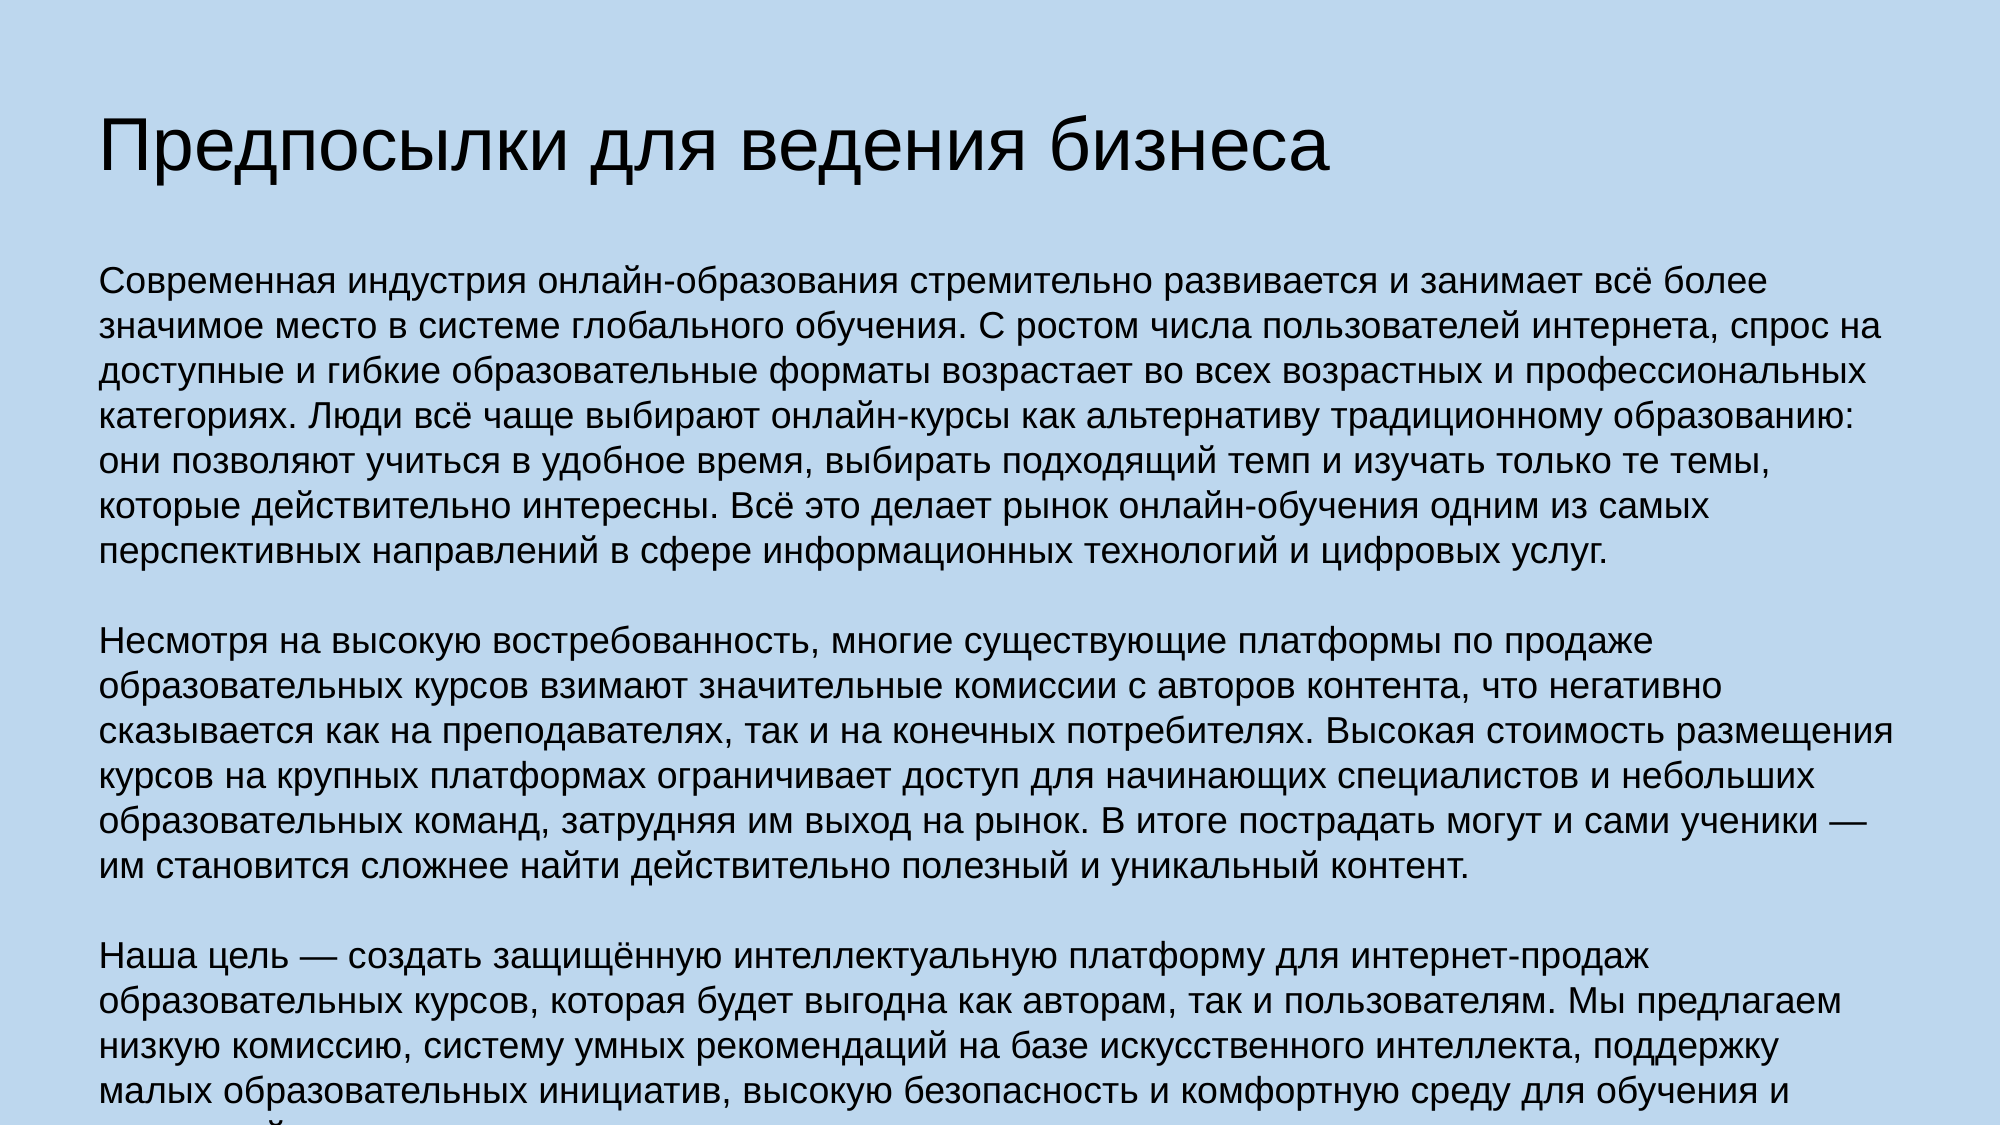

Предпосылки для ведения бизнеса
Современная индустрия онлайн-образования стремительно развивается и занимает всё более значимое место в системе глобального обучения. С ростом числа пользователей интернета, спрос на доступные и гибкие образовательные форматы возрастает во всех возрастных и профессиональных категориях. Люди всё чаще выбирают онлайн-курсы как альтернативу традиционному образованию: они позволяют учиться в удобное время, выбирать подходящий темп и изучать только те темы, которые действительно интересны. Всё это делает рынок онлайн-обучения одним из самых перспективных направлений в сфере информационных технологий и цифровых услуг.

Несмотря на высокую востребованность, многие существующие платформы по продаже образовательных курсов взимают значительные комиссии с авторов контента, что негативно сказывается как на преподавателях, так и на конечных потребителях. Высокая стоимость размещения курсов на крупных платформах ограничивает доступ для начинающих специалистов и небольших образовательных команд, затрудняя им выход на рынок. В итоге пострадать могут и сами ученики — им становится сложнее найти действительно полезный и уникальный контент.

Наша цель — создать защищённую интеллектуальную платформу для интернет-продаж образовательных курсов, которая будет выгодна как авторам, так и пользователям. Мы предлагаем низкую комиссию, систему умных рекомендаций на базе искусственного интеллекта, поддержку малых образовательных инициатив, высокую безопасность и комфортную среду для обучения и взаимодействия.